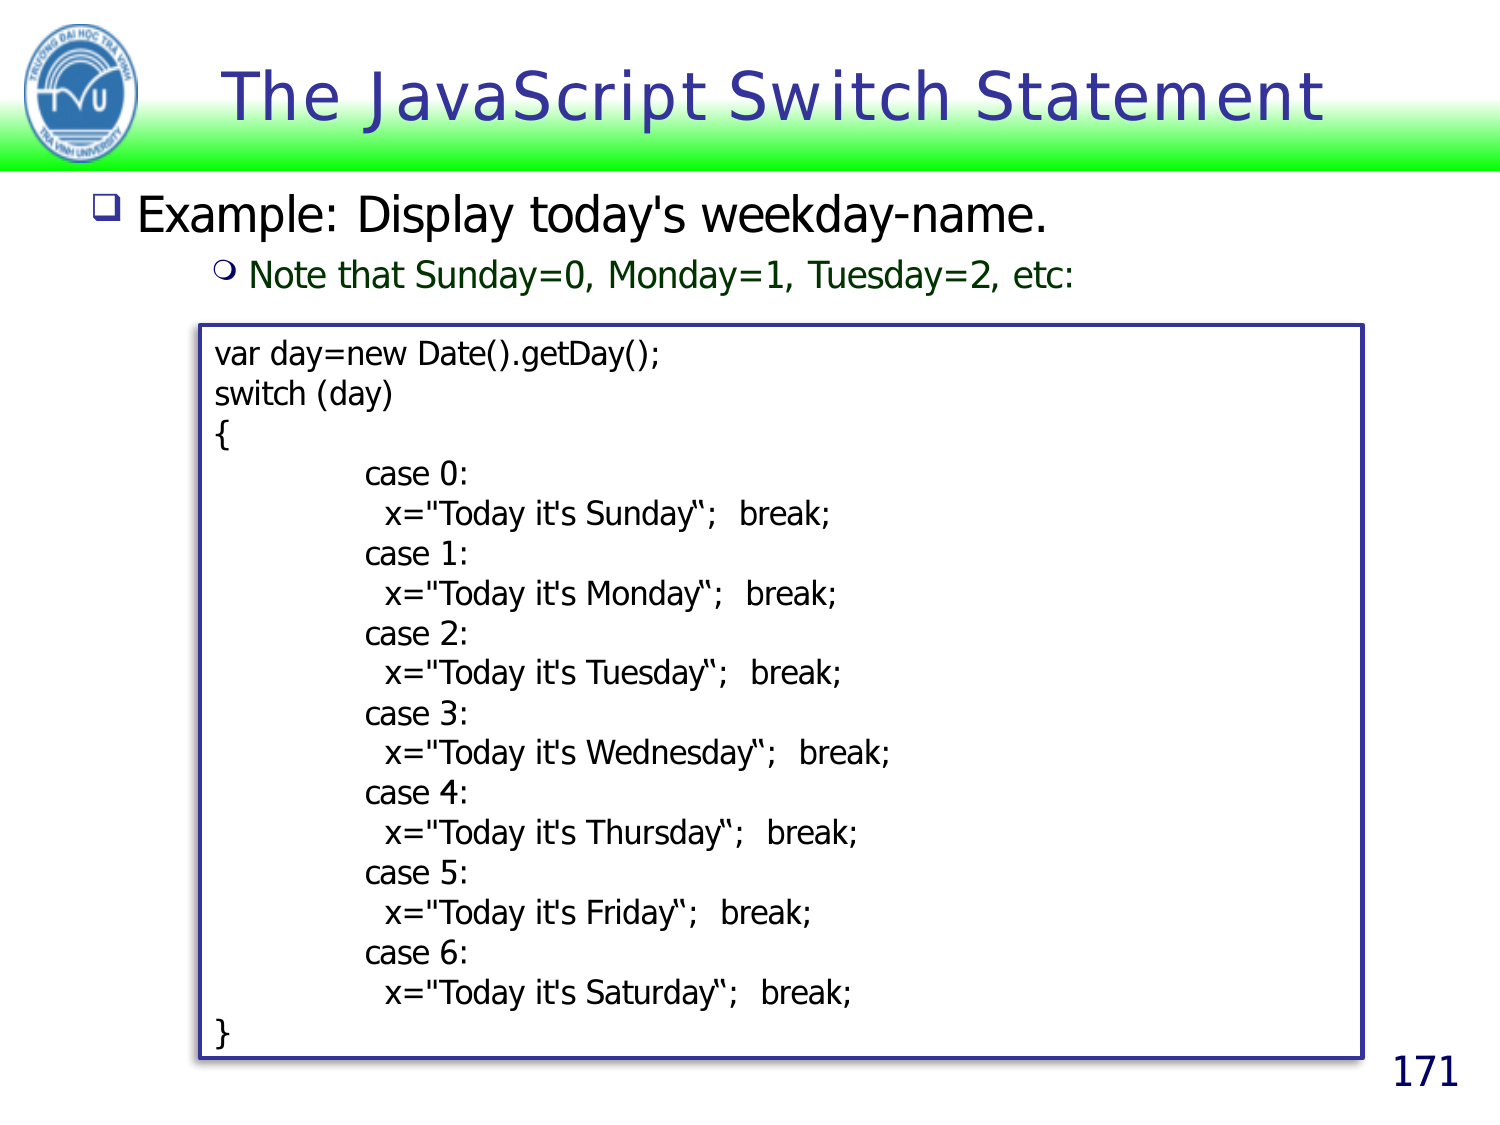

# The JavaScript Switch Statement
Example: Display today's weekday-name.
Note that Sunday=0, Monday=1, Tuesday=2, etc:

var day=new Date().getDay();
switch (day)
{
	case 0:
	  x="Today it's Sunday“;  break;
	case 1:
	  x="Today it's Monday“;  break;
	case 2:
	  x="Today it's Tuesday“;  break;
	case 3:
	  x="Today it's Wednesday“;  break;
	case 4:
	  x="Today it's Thursday“;  break;
	case 5:
	  x="Today it's Friday“;  break;
	case 6:
	  x="Today it's Saturday“;  break;
}
171